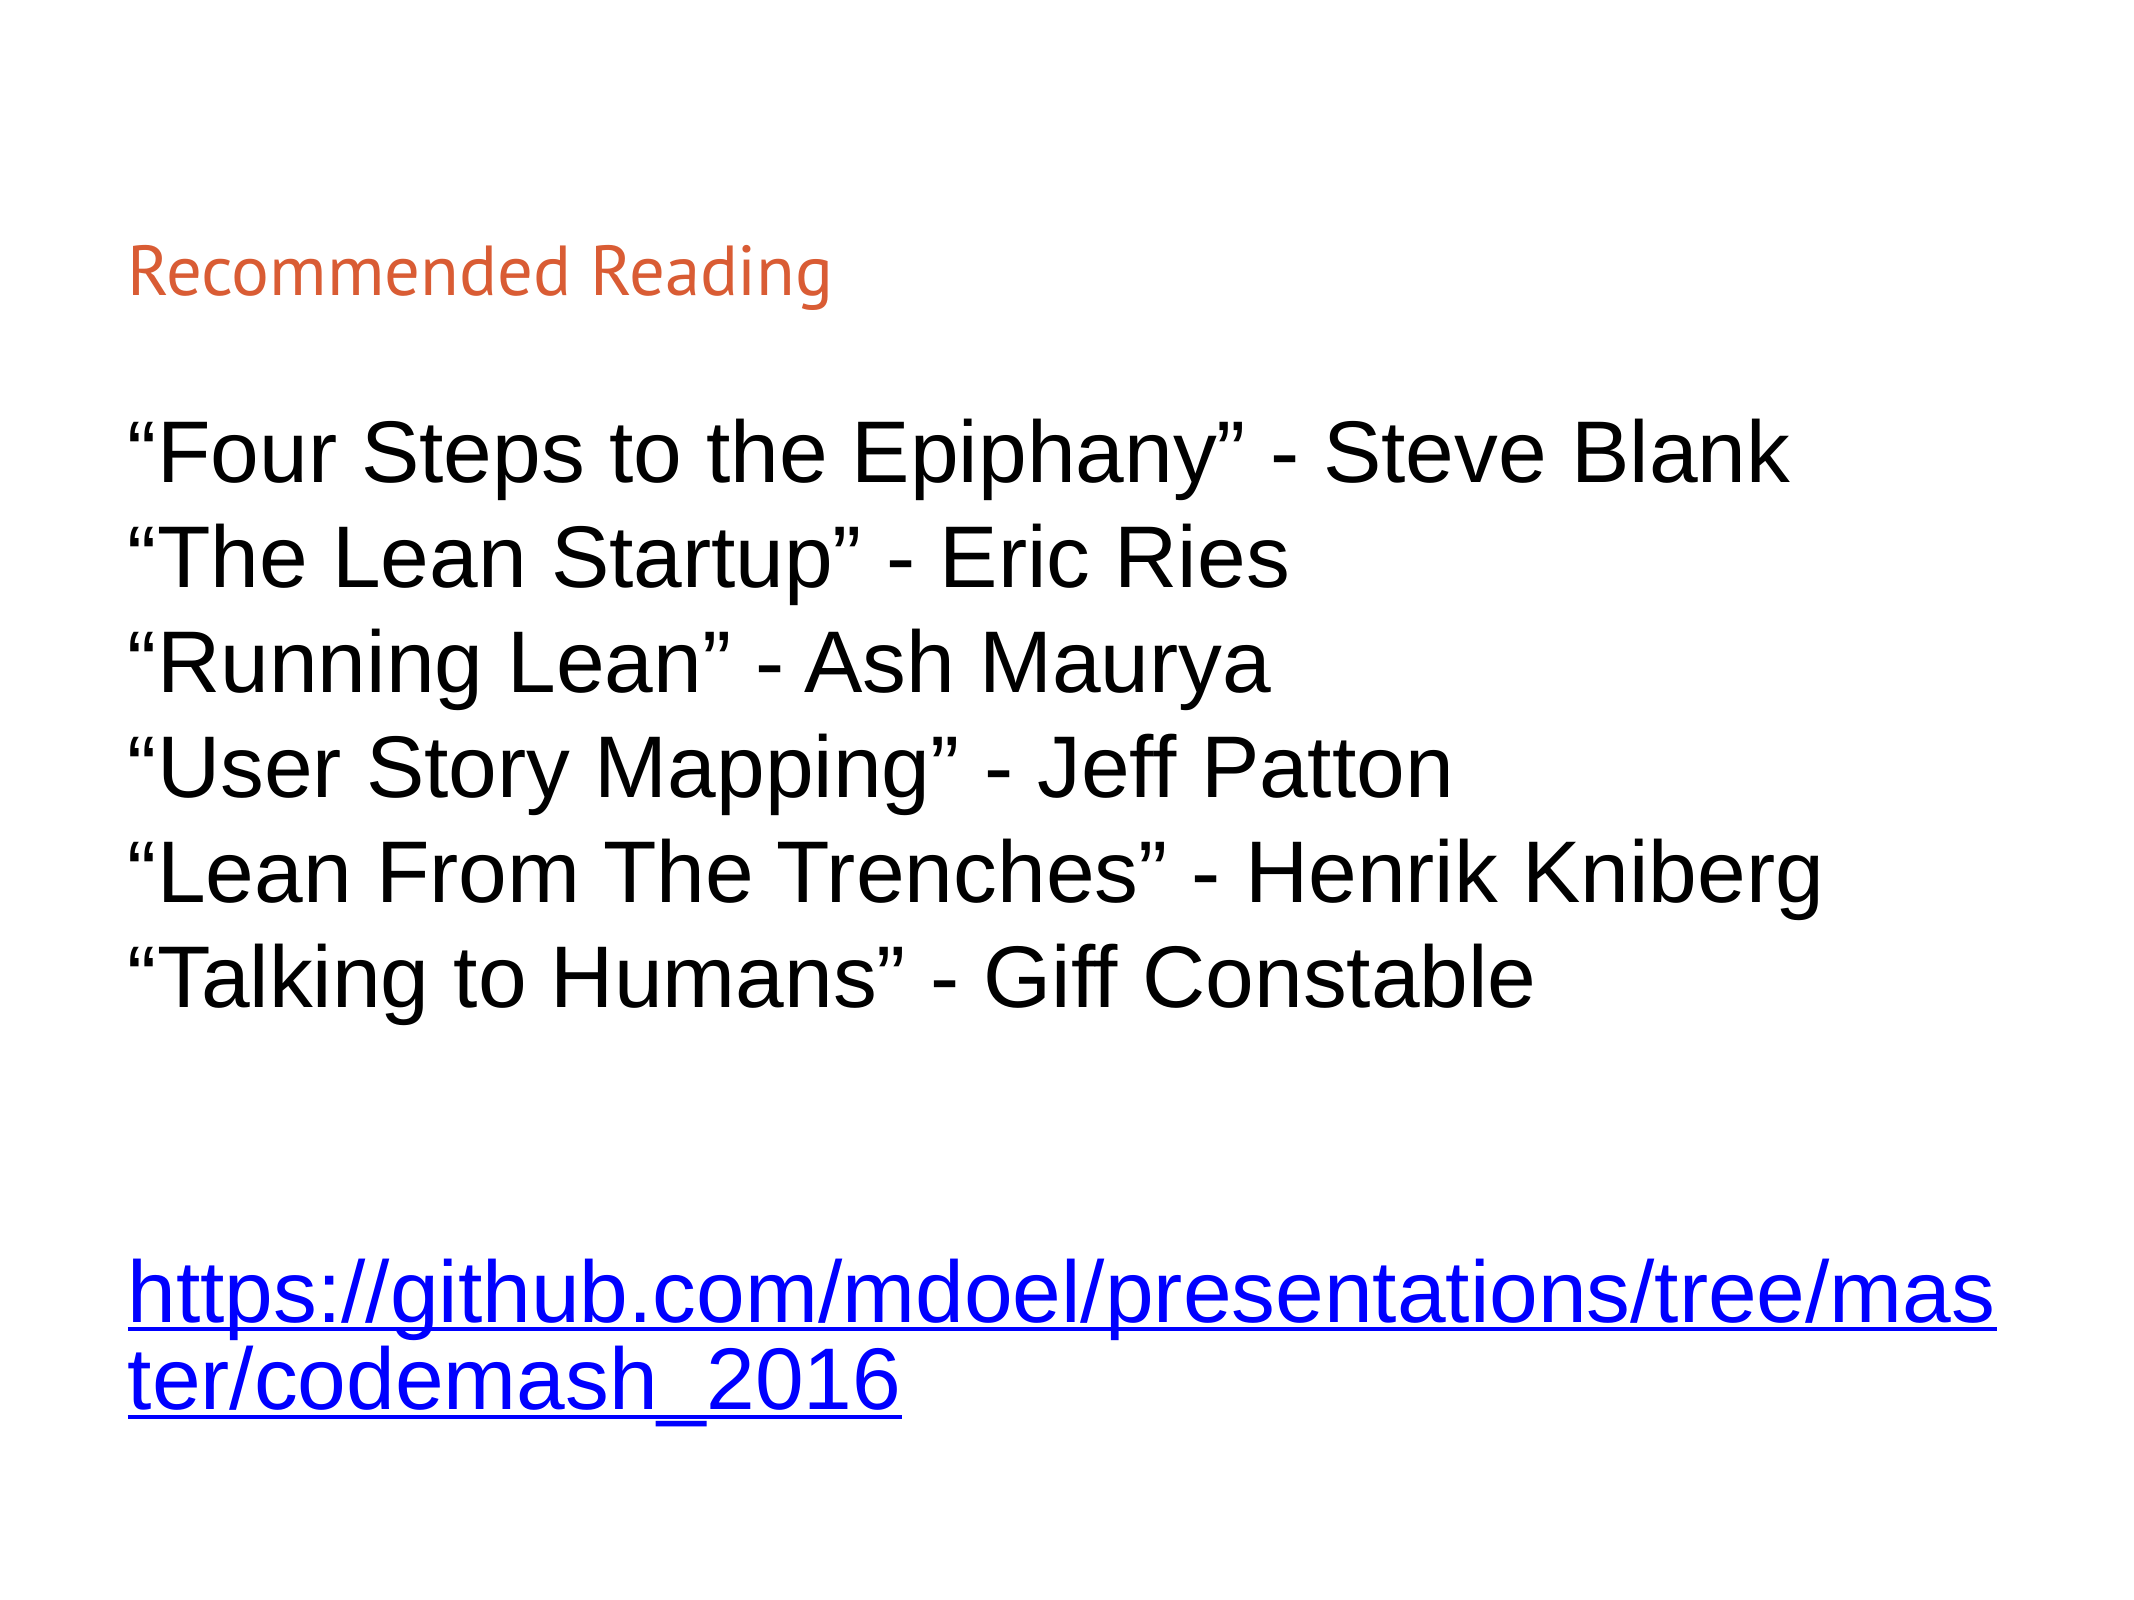

# Recommended Reading
“Four Steps to the Epiphany” - Steve Blank
“The Lean Startup” - Eric Ries
“Running Lean” - Ash Maurya
“User Story Mapping” - Jeff Patton
“Lean From The Trenches” - Henrik Kniberg
“Talking to Humans” - Giff Constable

https://github.com/mdoel/presentations/tree/master/codemash_2016